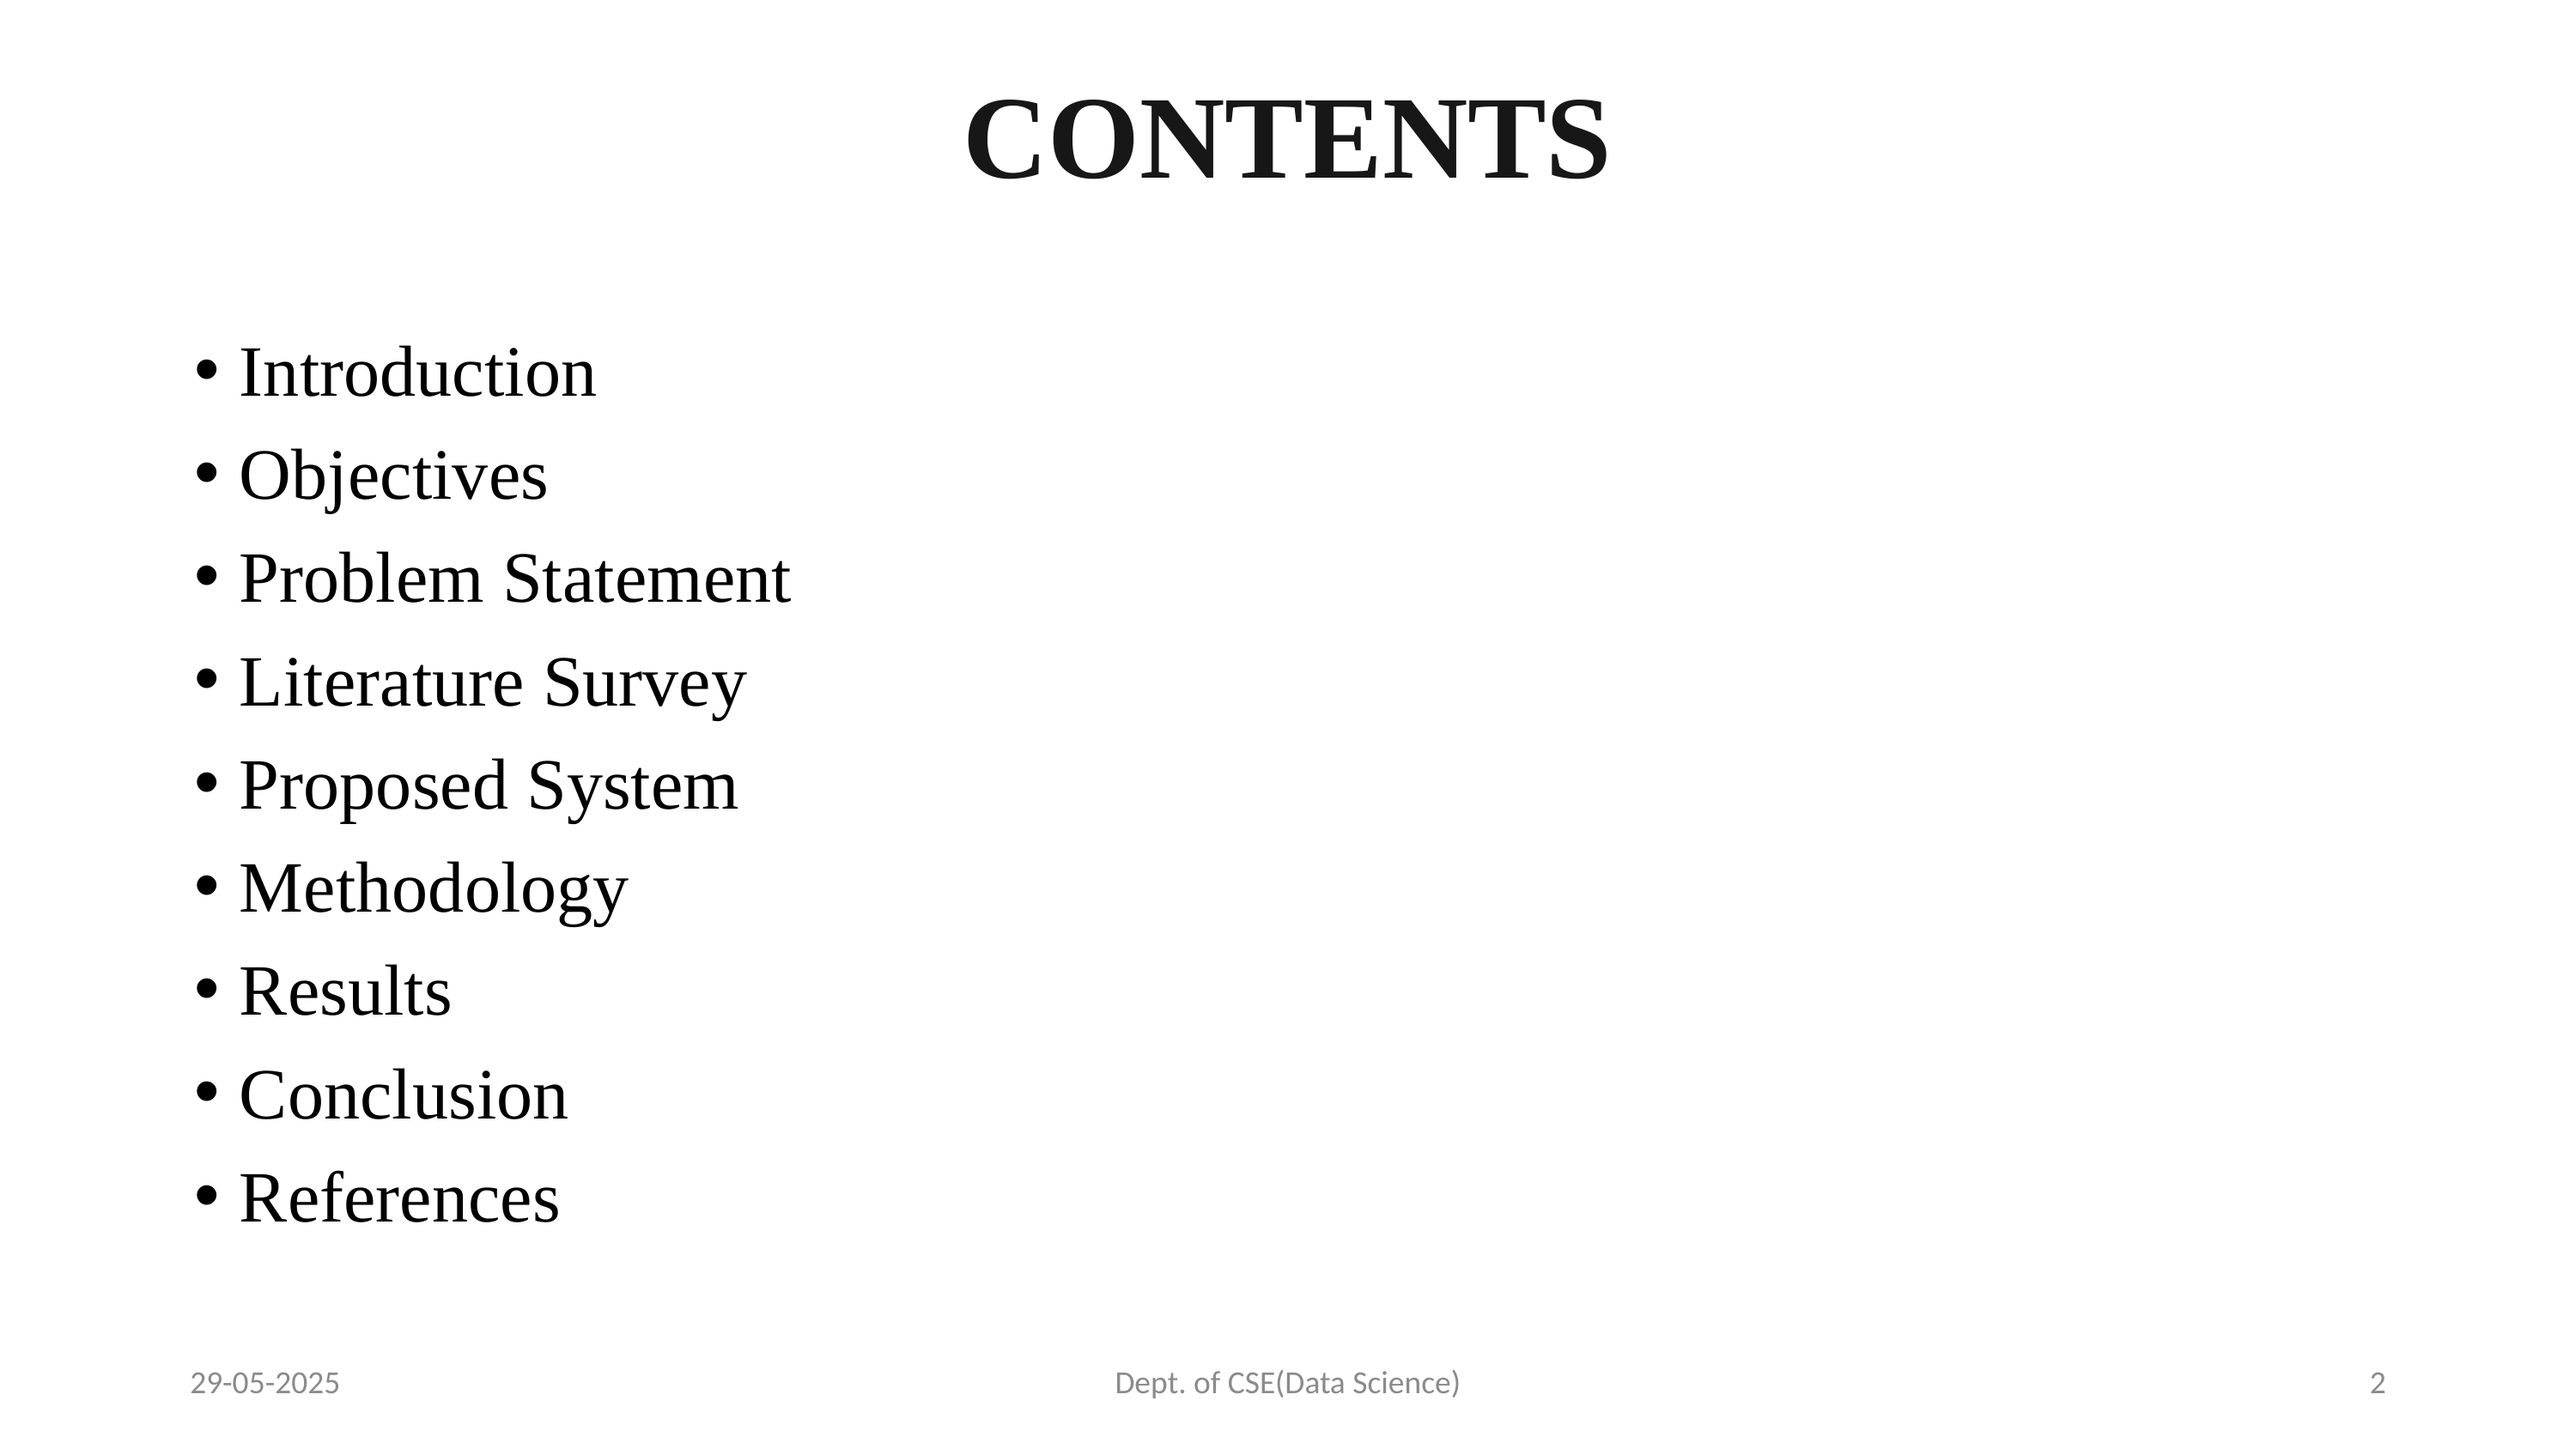

# CONTENTS
Introduction
Objectives
Problem Statement
Literature Survey
Proposed System
Methodology
Results
Conclusion
References

29-05-2025
Dept. of CSE(Data Science)
2